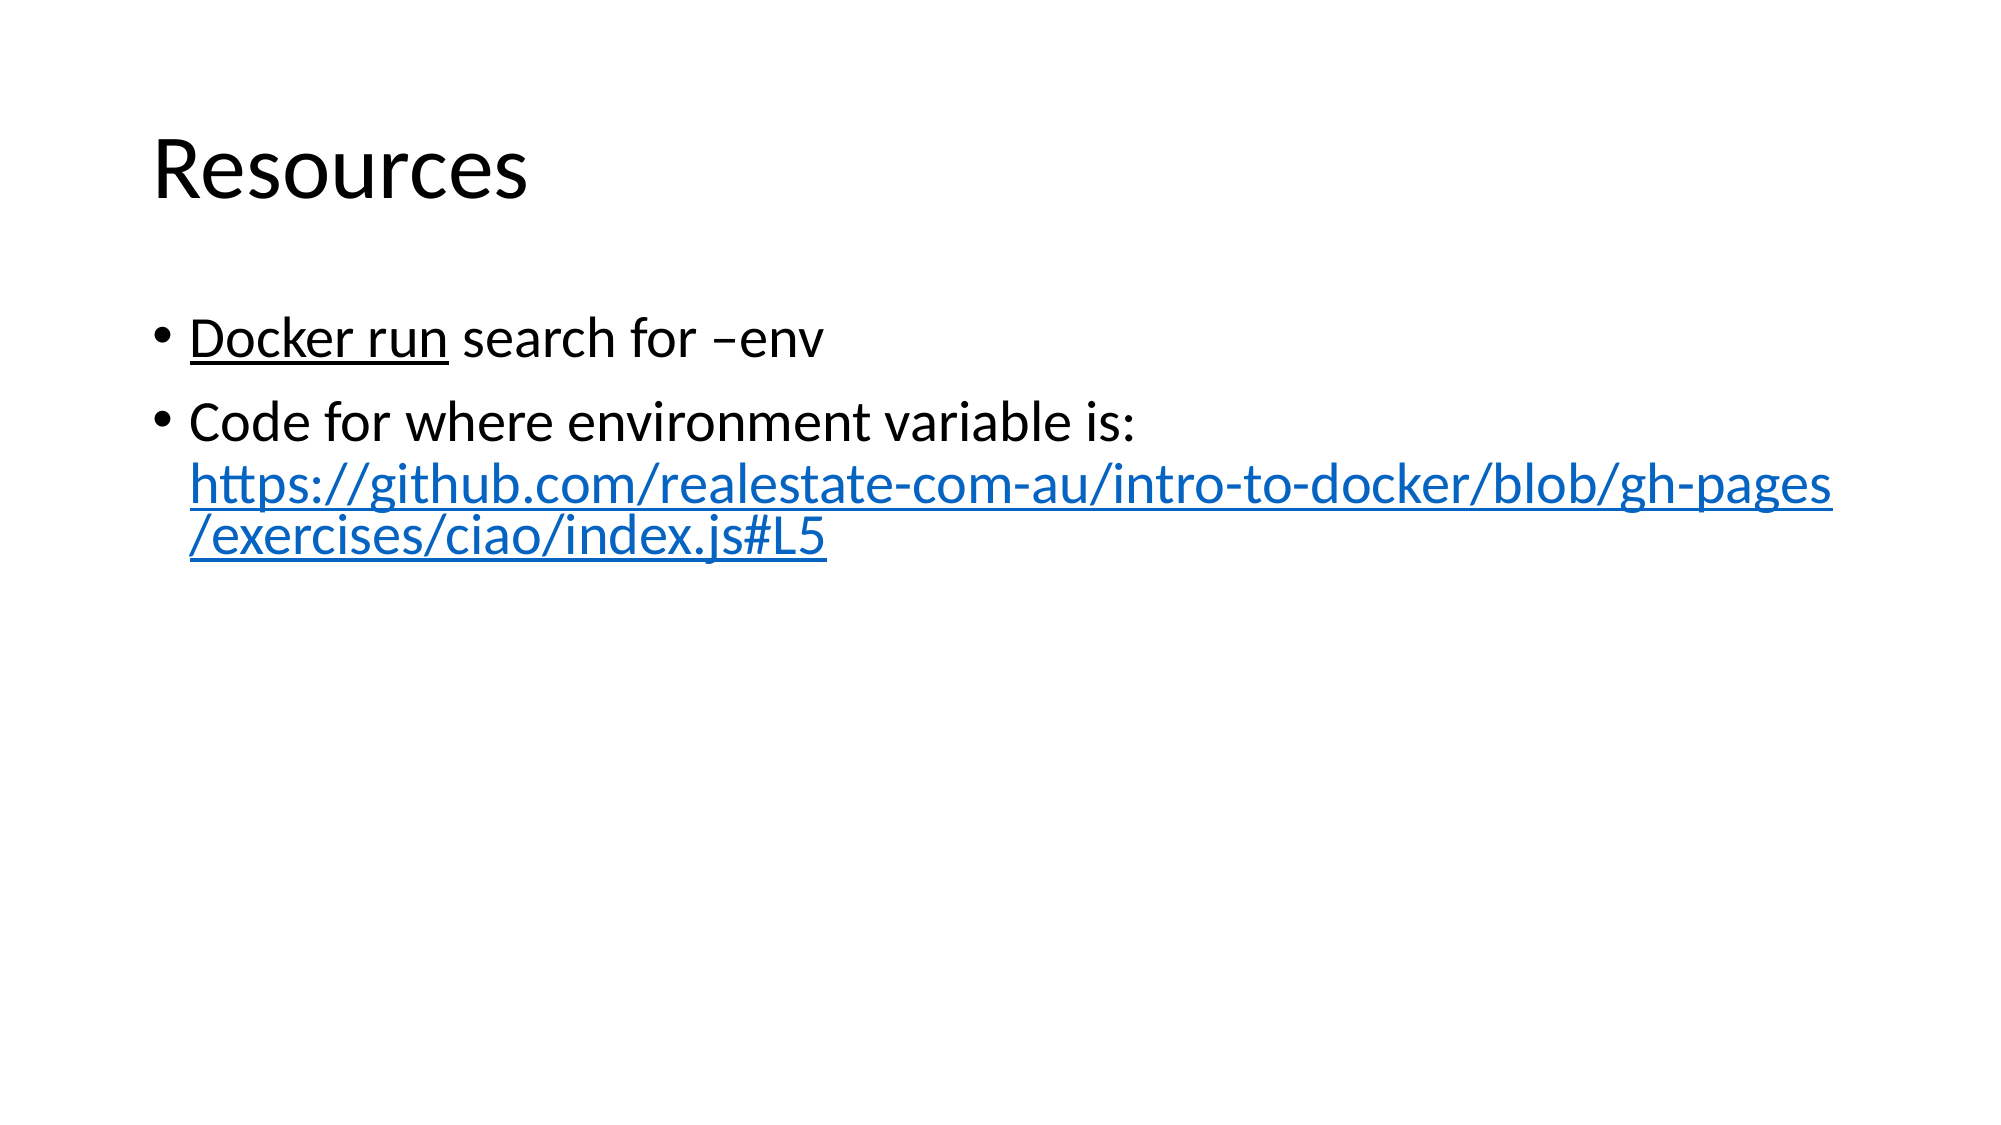

# Resources
Docker run search for –env
Code for where environment variable is: https://github.com/realestate-com-au/intro-to-docker/blob/gh-pages/exercises/ciao/index.js#L5